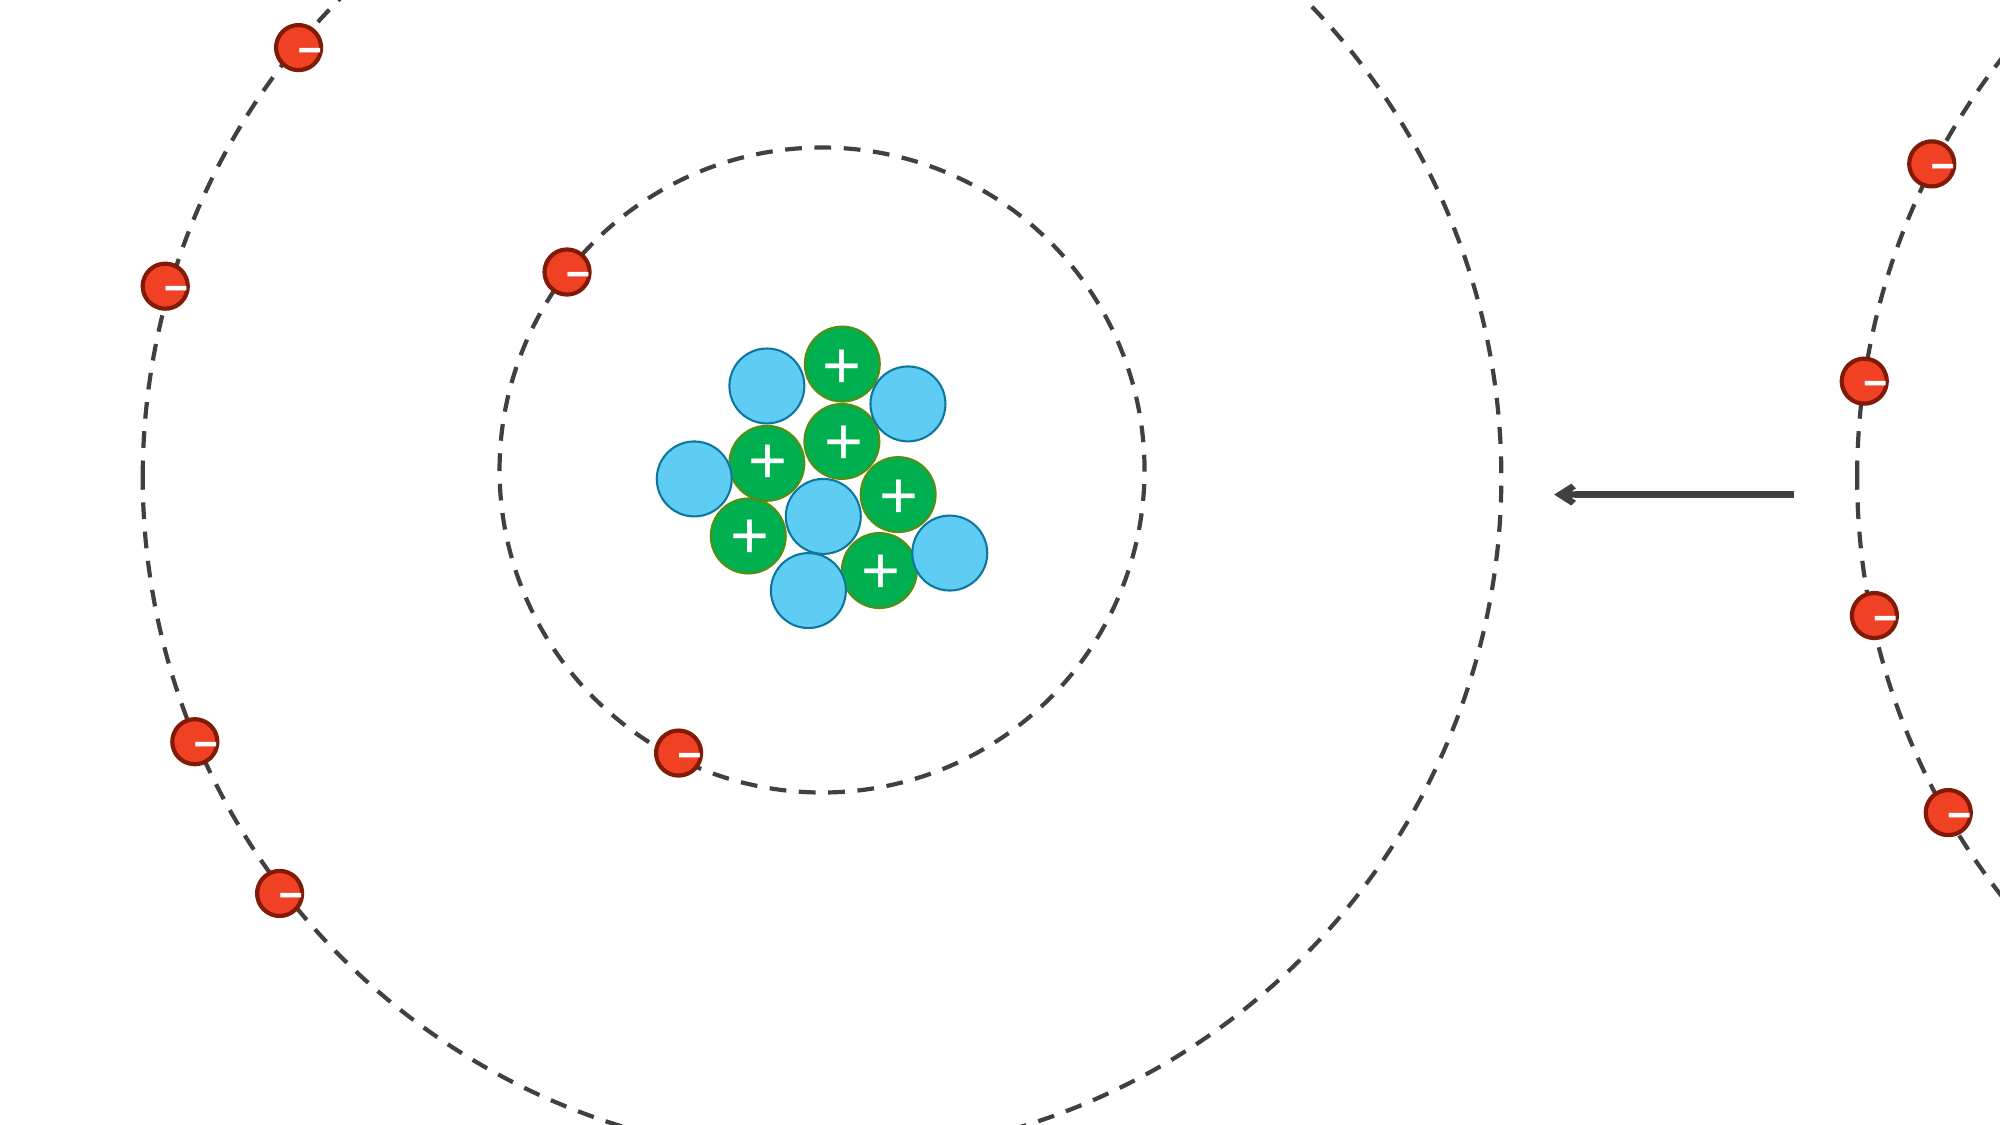

−
−

−
−
+

+

+
−

−
+
+
+

+

+

+
+

+
+

−
−
−
−
−
−